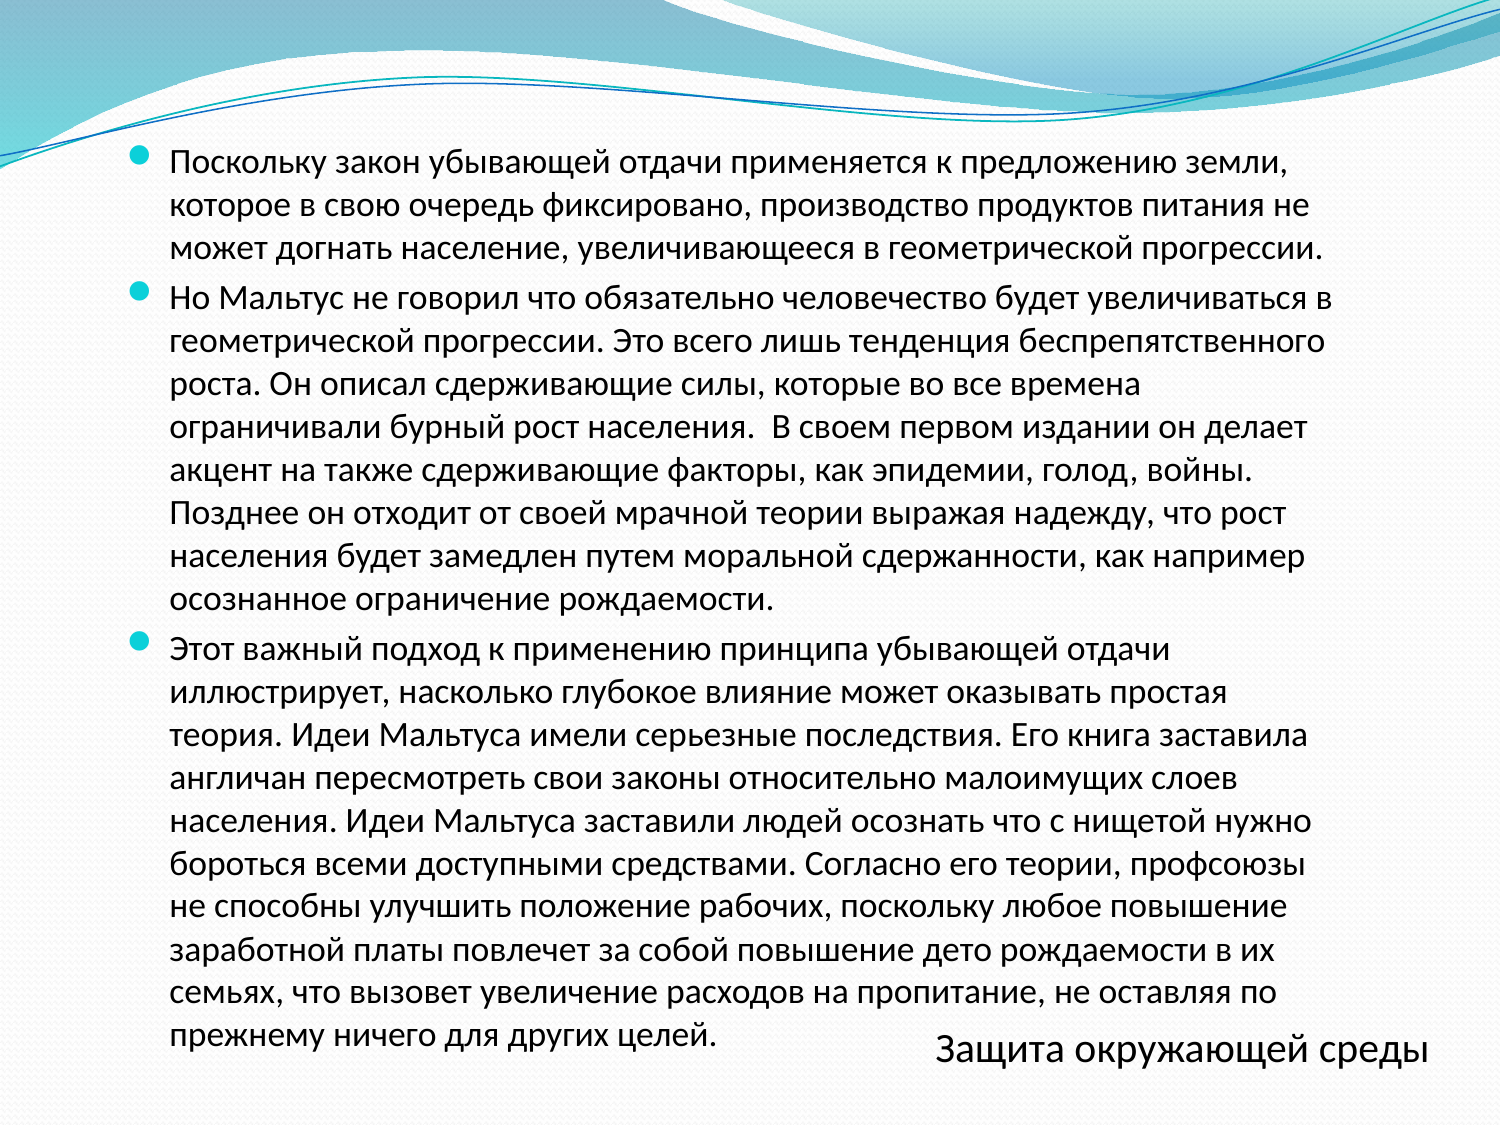

Поскольку закон убывающей отдачи применяется к предложению земли, которое в свою очередь фиксировано, производство продуктов питания не может догнать население, увеличивающееся в геометрической прогрессии.
Но Мальтус не говорил что обязательно человечество будет увеличиваться в геометрической прогрессии. Это всего лишь тенденция беспрепятственного роста. Он описал сдерживающие силы, которые во все времена ограничивали бурный рост населения.  В своем первом издании он делает акцент на также сдерживающие факторы, как эпидемии, голод, войны. Позднее он отходит от своей мрачной теории выражая надежду, что рост населения будет замедлен путем моральной сдержанности, как например осознанное ограничение рождаемости.
Этот важный подход к применению принципа убывающей отдачи иллюстрирует, насколько глубокое влияние может оказывать простая теория. Идеи Мальтуса имели серьезные последствия. Его книга заставила англичан пересмотреть свои законы относительно малоимущих слоев населения. Идеи Мальтуса заставили людей осознать что с нищетой нужно бороться всеми доступными средствами. Согласно его теории, профсоюзы не способны улучшить положение рабочих, поскольку любое повышение заработной платы повлечет за собой повышение дето рождаемости в их семьях, что вызовет увеличение расходов на пропитание, не оставляя по прежнему ничего для других целей.
Защита окружающей среды